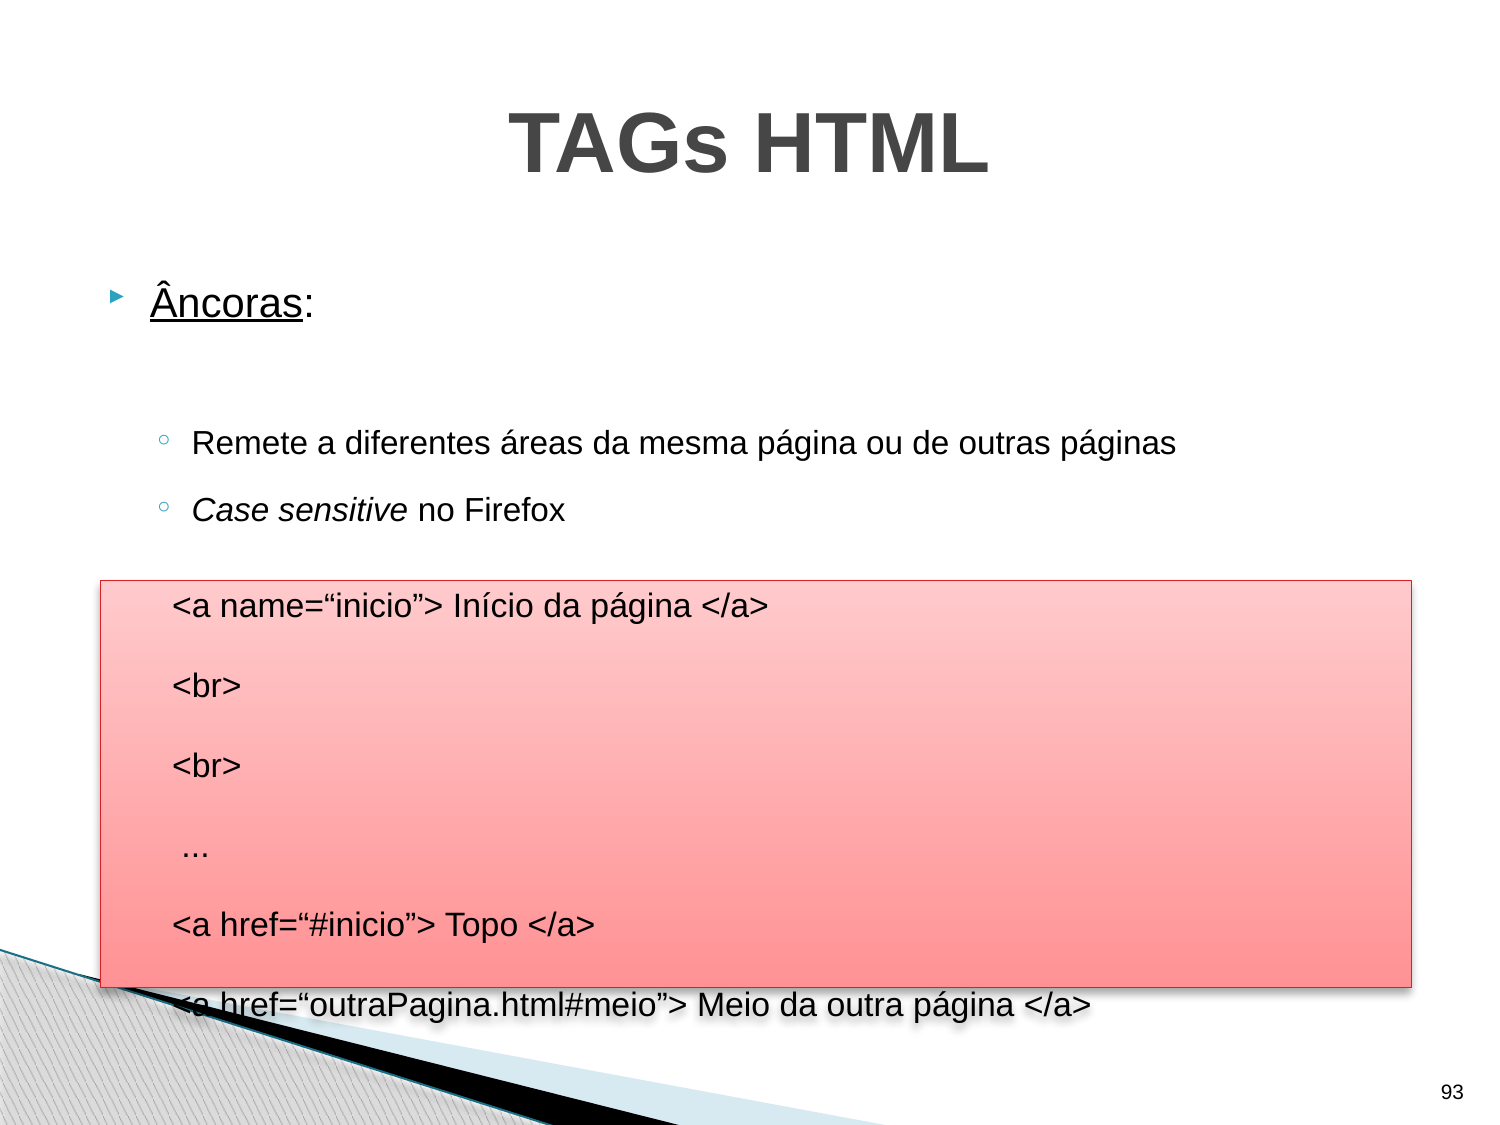

# TAGs HTML
Âncoras:

Remete a diferentes áreas da mesma página ou de outras páginas
Case sensitive no Firefox

      <a name=“inicio”> Início da página </a>
      <br>
      <br>
       ...
      <a href=“#inicio”> Topo </a>
      <a href=“outraPagina.html#meio”> Meio da outra página </a>
93